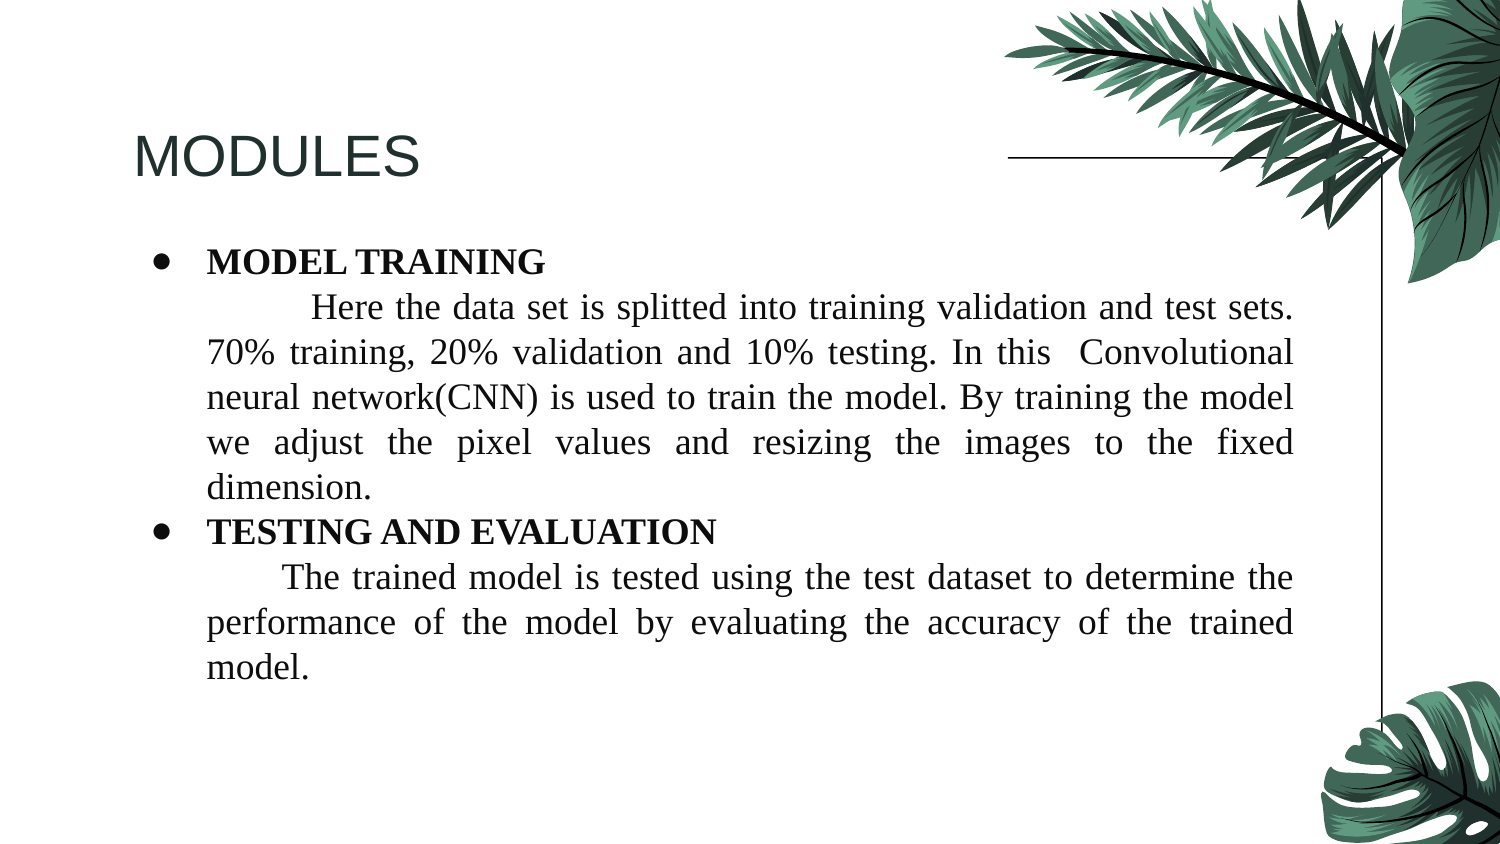

# MODULES
MODEL TRAINING
         Here the data set is splitted into training validation and test sets. 70% training, 20% validation and 10% testing. In this  Convolutional neural network(CNN) is used to train the model. By training the model we adjust the pixel values and resizing the images to the fixed dimension.
TESTING AND EVALUATION
The trained model is tested using the test dataset to determine the performance of the model by evaluating the accuracy of the trained model.